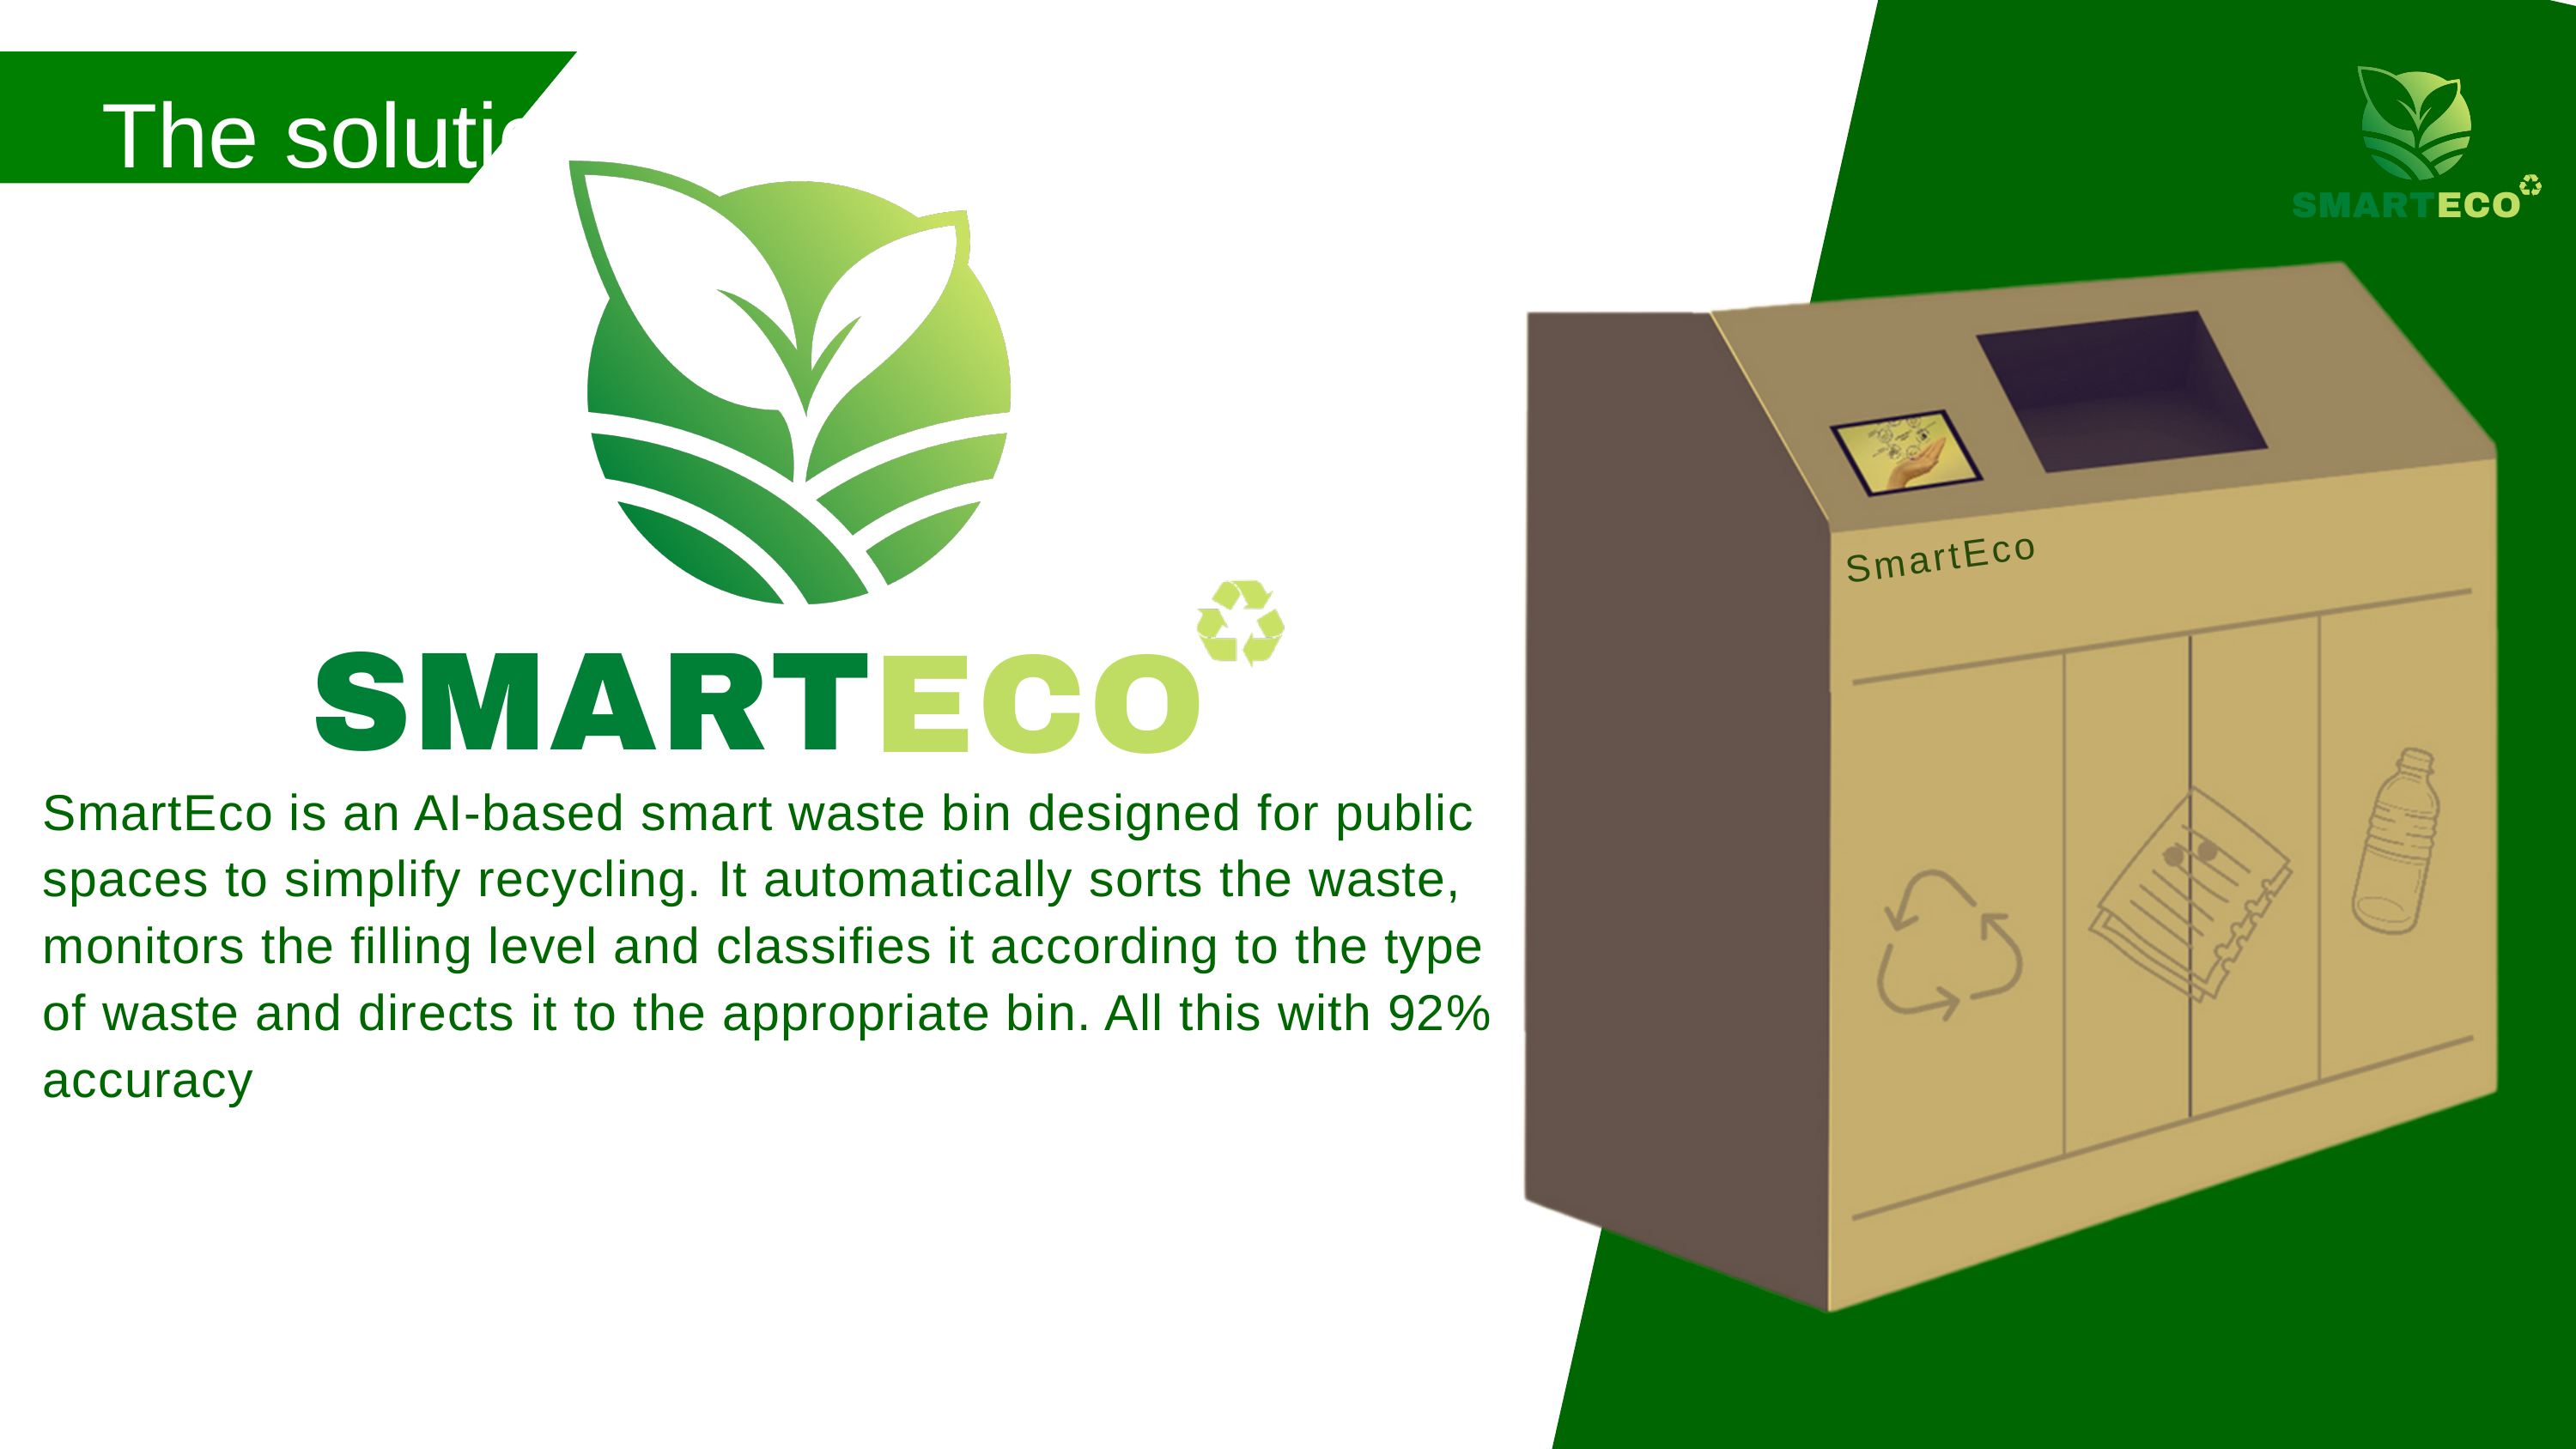

The solution

SMART
ECO
SmartEco

SMART
ECO
SmartEco is an AI-based smart waste bin designed for public spaces to simplify recycling. It automatically sorts the waste, monitors the filling level and classifies it according to the type of waste and directs it to the appropriate bin. All this with 92% accuracy